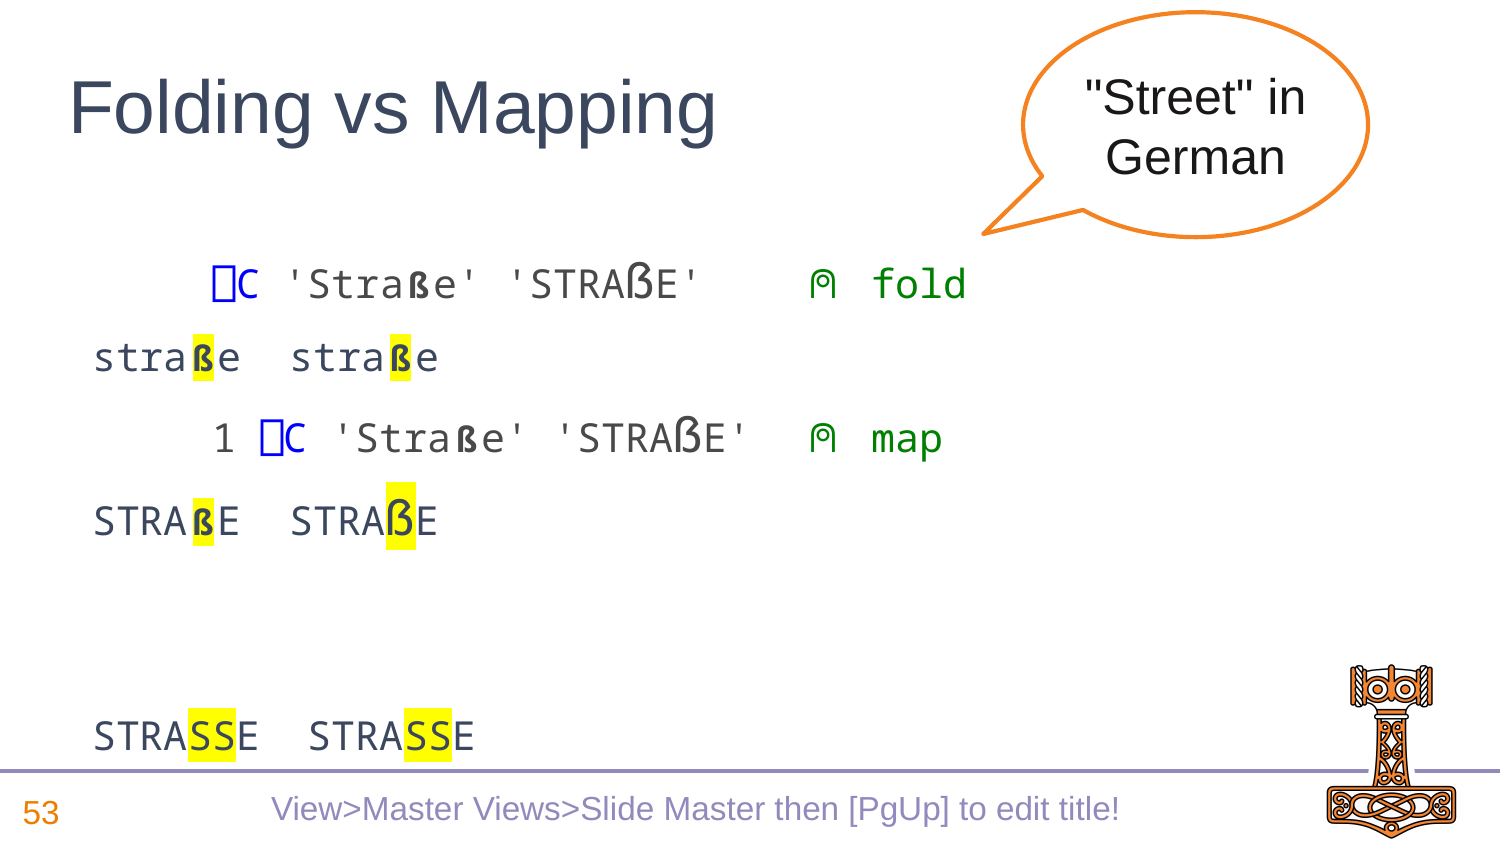

"Street" in German
# Folding vs Mapping
      ⎕C 'Straße' 'STRAẞE'    ⍝ fold
 straße  straße
      1 ⎕C 'Straße' 'STRAẞE'  ⍝ map
 STRAßE  STRAẞE

 STRASSE  STRASSE